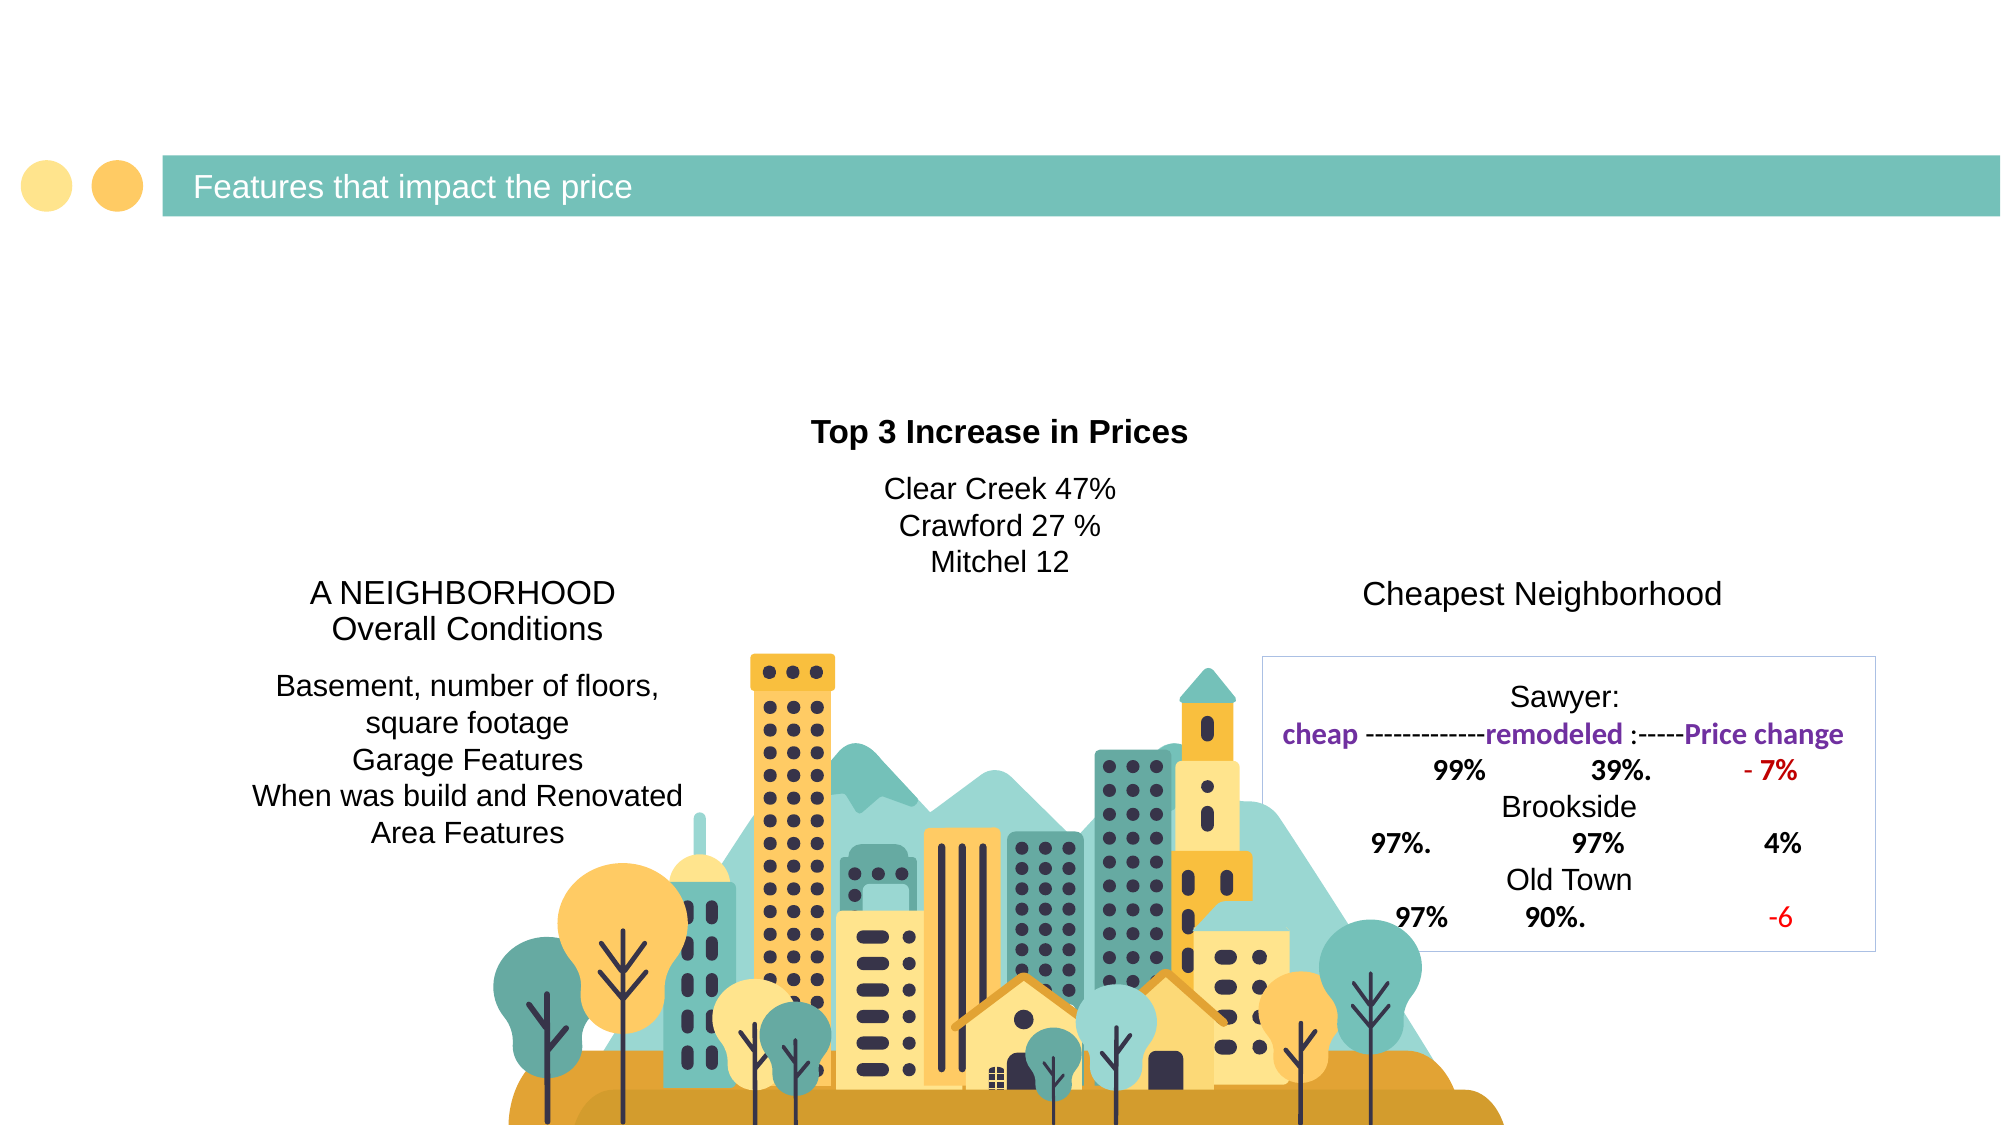

Features that impact the price
Top 3 Increase in Prices
Clear Creek 47%
Crawford 27 %
Mitchel 12
Cheapest Neighborhood
# A NEIGHBORHOOD
Overall Conditions
Basement, number of floors, square footage
Garage Features
When was build and Renovated
Area Features

Sawyer:
cheap -------------remodeled :-----Price change             	99%               39%.             - 7%
Brookside
           97%.                    97%                    4%
Old Town
                97%           90%.                          -6